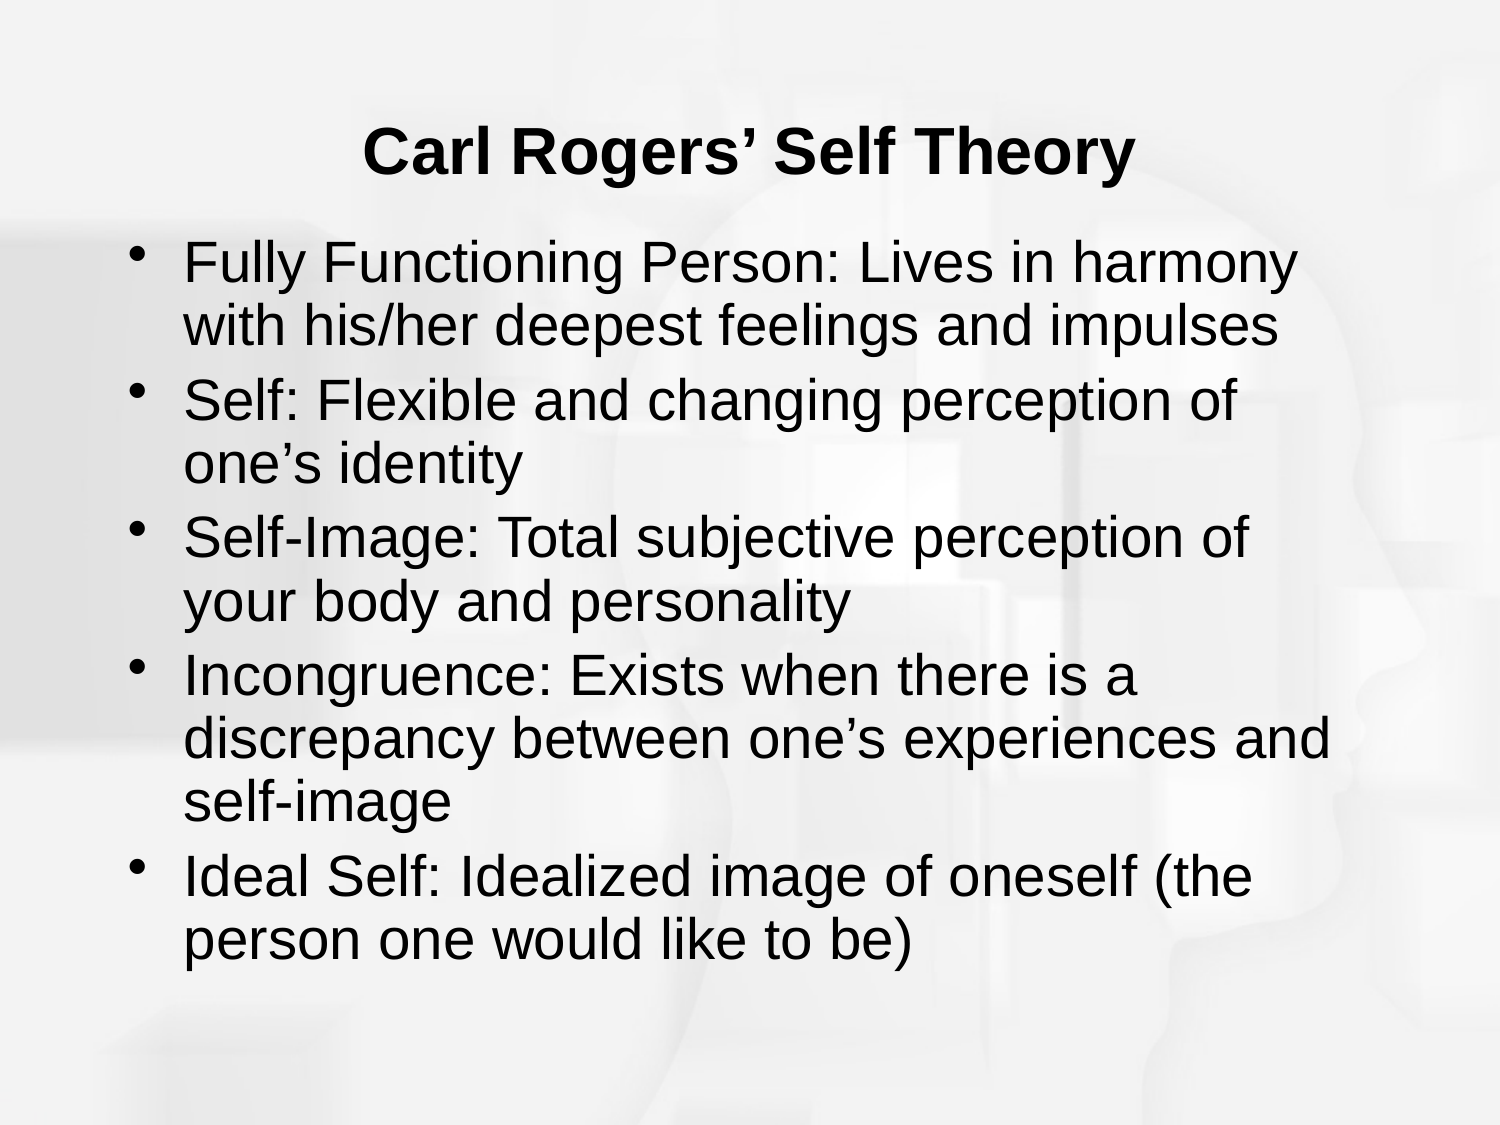

# Carl Rogers’ Self Theory
Fully Functioning Person: Lives in harmony with his/her deepest feelings and impulses
Self: Flexible and changing perception of one’s identity
Self-Image: Total subjective perception of your body and personality
Incongruence: Exists when there is a discrepancy between one’s experiences and self-image
Ideal Self: Idealized image of oneself (the person one would like to be)